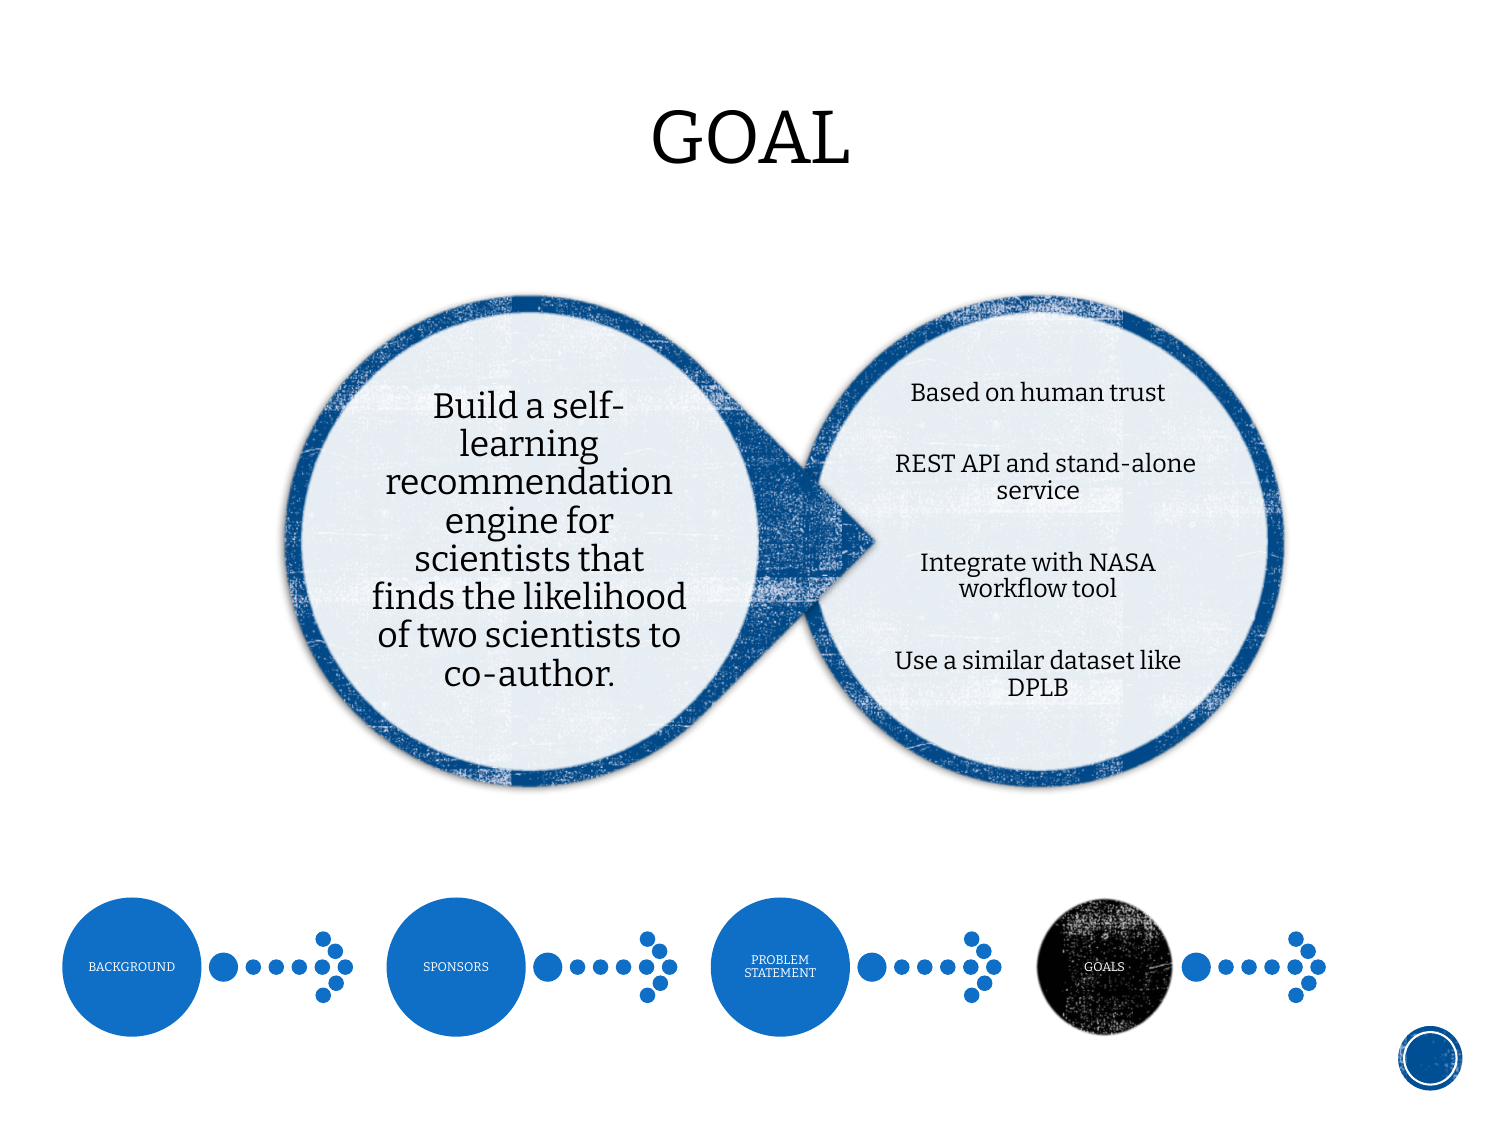

# goal
Based on human trust

   REST API and stand-alone service

Integrate with NASA workflow tool

Use a similar dataset like DPLB

Build a self-learning recommendation engine for scientists that finds the likelihood of two scientists to co-author.
BACKGROUND
SPONSORS
PROBLEM STATEMENT
GOALS